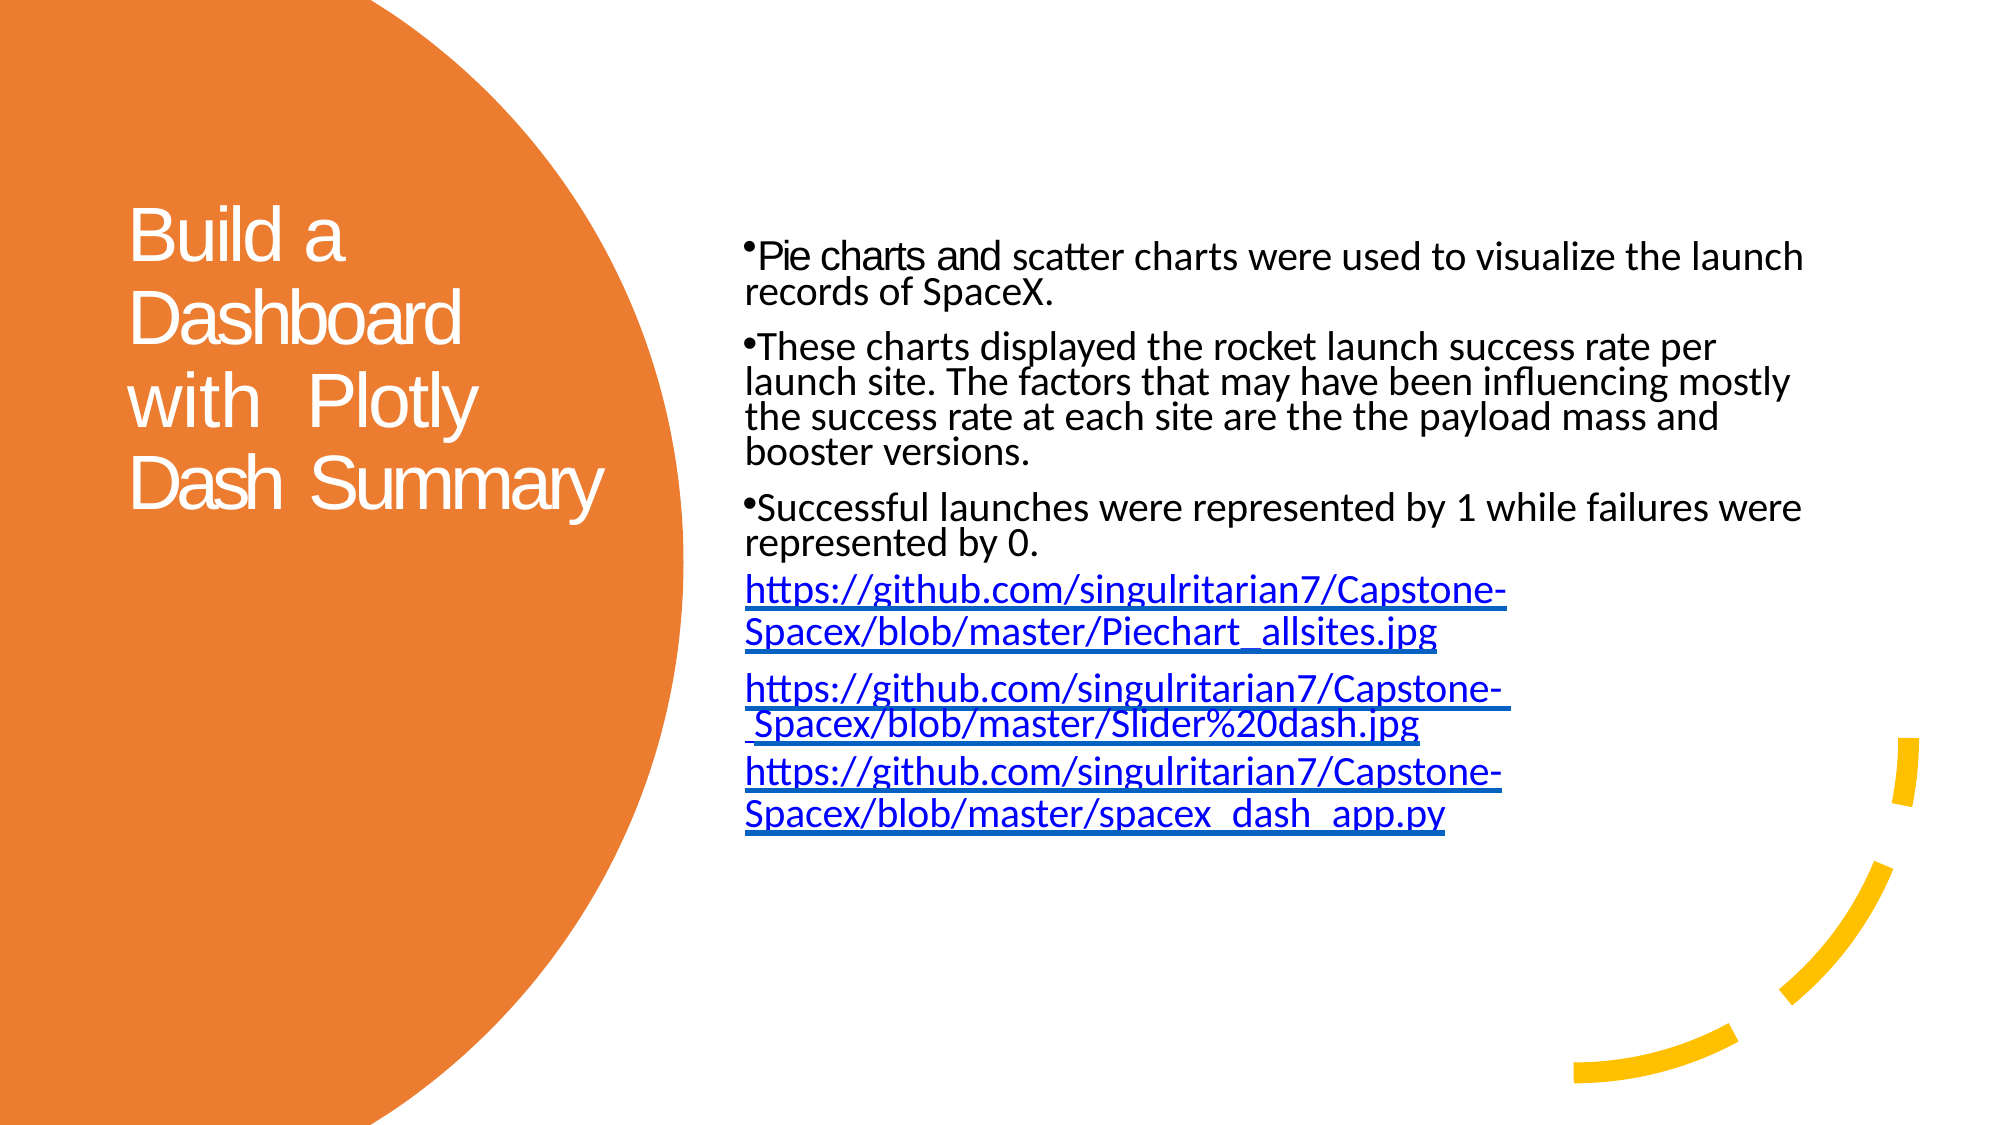

# Build a  Dashboard with  Plotly
Dash Summary
Pie charts and scatter charts were used to visualize the launch  records of SpaceX.
These charts displayed the rocket launch success rate per  launch site. The factors that may have been influencing mostly  the success rate at each site are the the payload mass and  booster versions.
Successful launches were represented by 1 while failures were  represented by 0.
https://github.com/singulritarian7/Capstone-
Spacex/blob/master/Piechart_allsites.jpg
https://github.com/singulritarian7/Capstone-  Spacex/blob/master/Slider%20dash.jpg
https://github.com/singulritarian7/Capstone-
Spacex/blob/master/spacex_dash_app.py